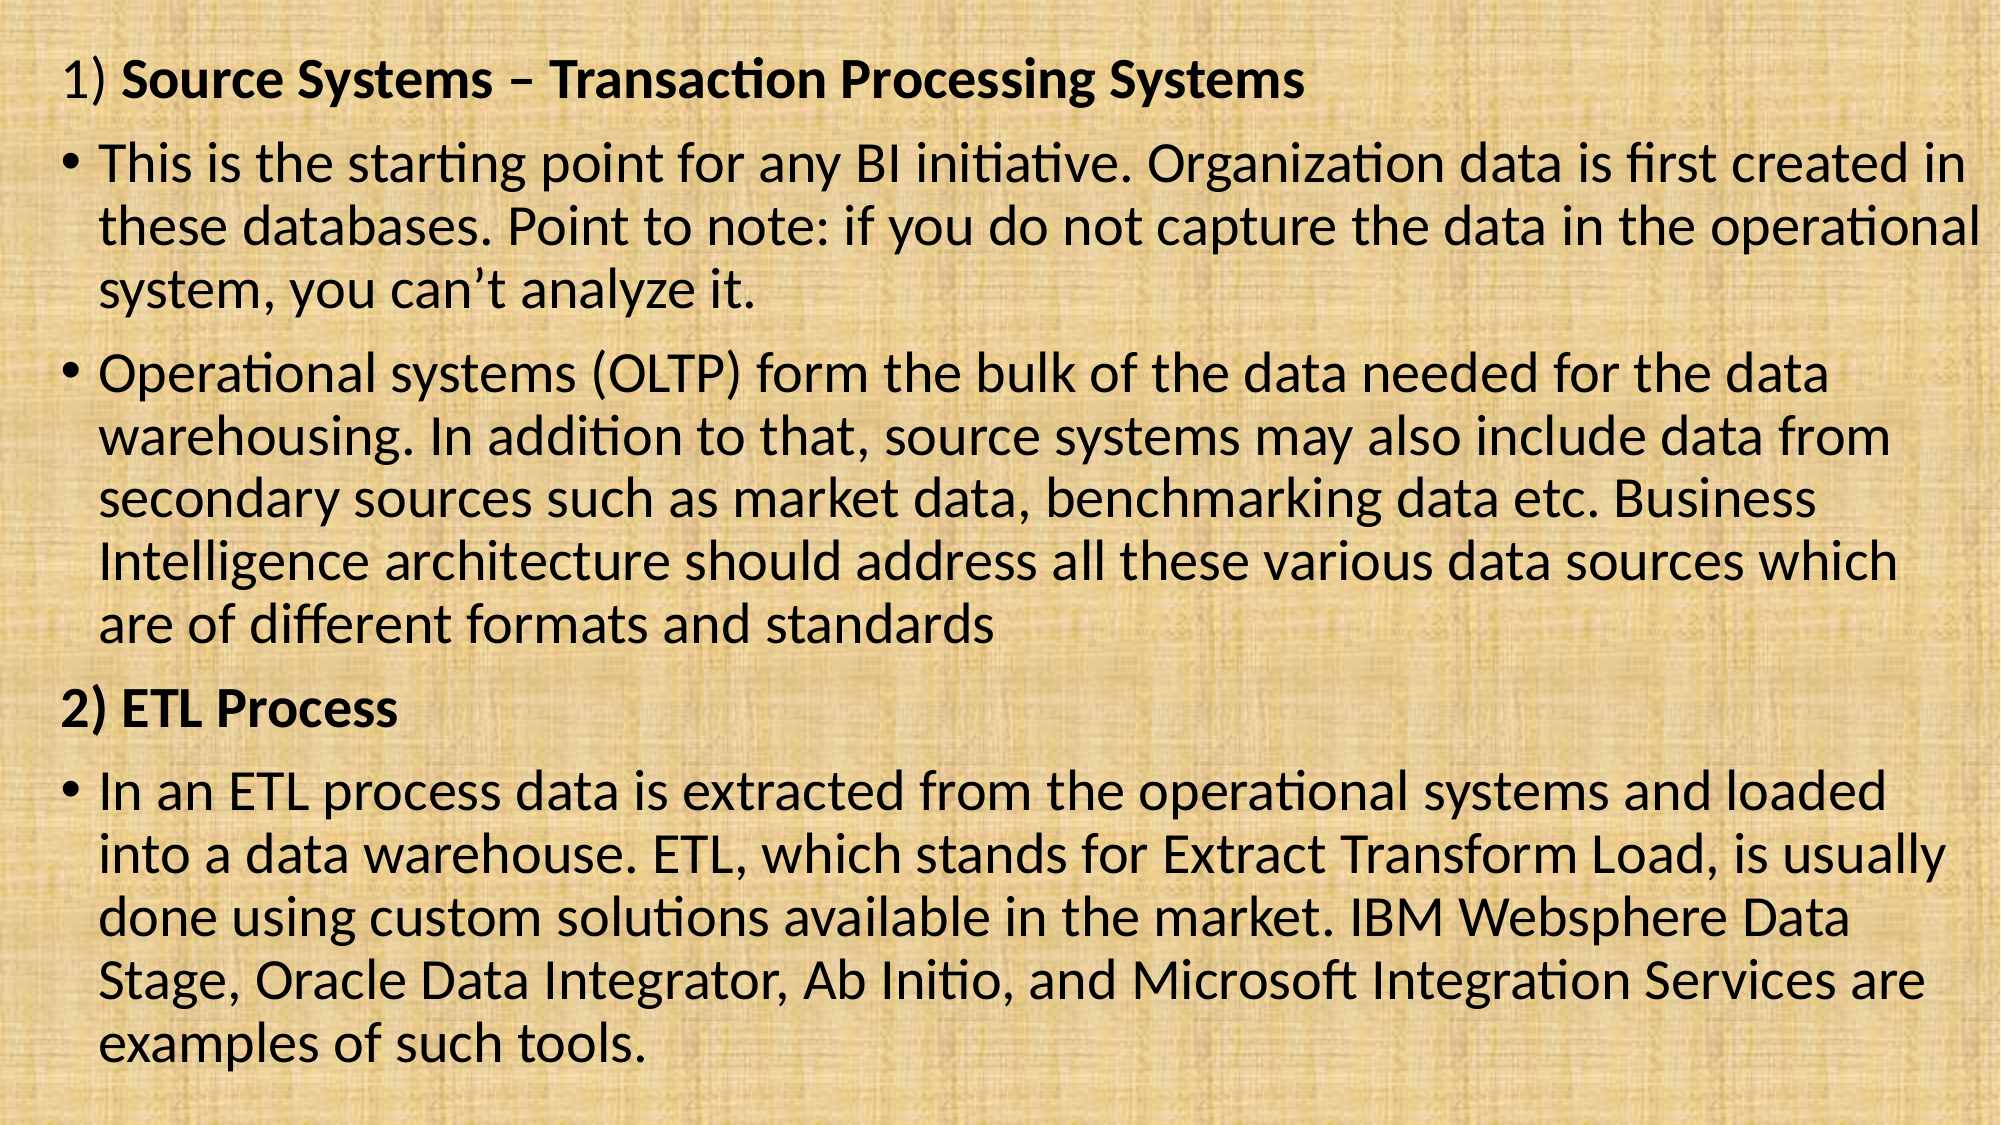

1) Source Systems – Transaction Processing Systems
This is the starting point for any BI initiative. Organization data is first created in these databases. Point to note: if you do not capture the data in the operational system, you can’t analyze it.
Operational systems (OLTP) form the bulk of the data needed for the data warehousing. In addition to that, source systems may also include data from secondary sources such as market data, benchmarking data etc. Business Intelligence architecture should address all these various data sources which are of different formats and standards
2) ETL Process
In an ETL process data is extracted from the operational systems and loaded into a data warehouse. ETL, which stands for Extract Transform Load, is usually done using custom solutions available in the market. IBM Websphere Data Stage, Oracle Data Integrator, Ab Initio, and Microsoft Integration Services are examples of such tools.